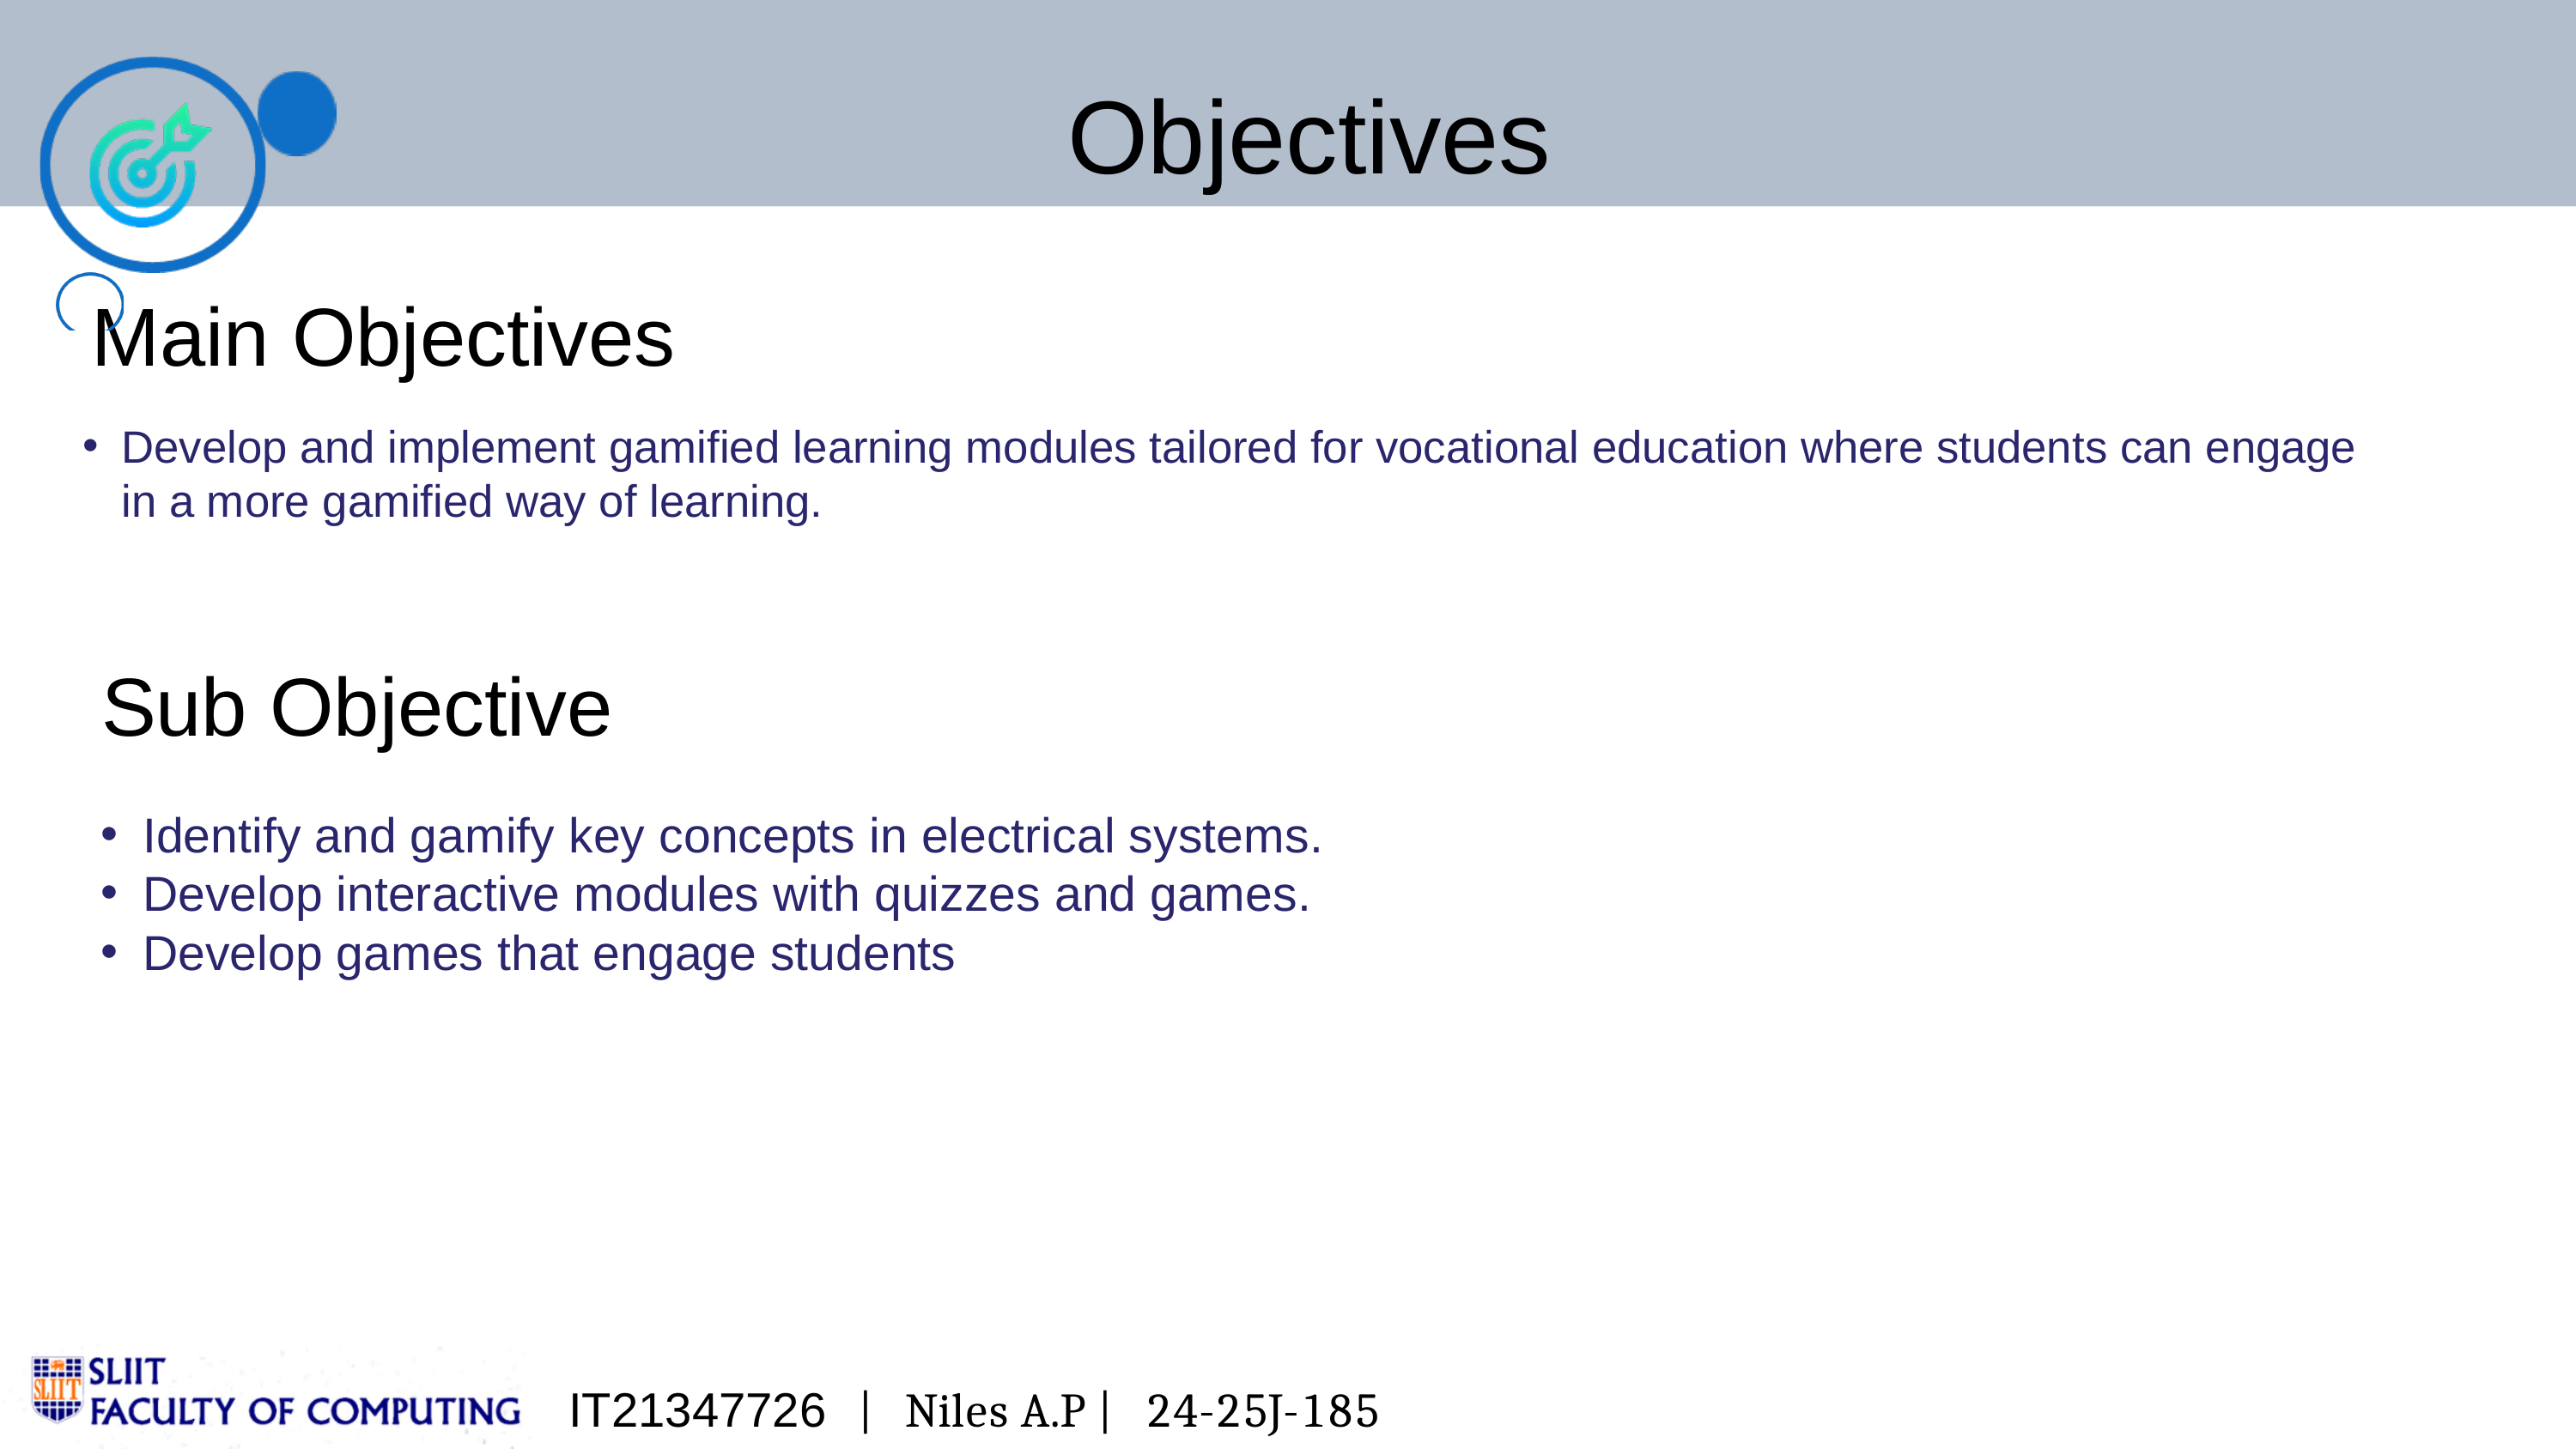

Objectives

Main Objectives
Develop and implement gamified learning modules tailored for vocational education where students can engage in a more gamified way of learning.
Sub Objective
Identify and gamify key concepts in electrical systems.
Develop interactive modules with quizzes and games.
Develop games that engage students

IT21347726   |   Niles A.P |   24-25J-185